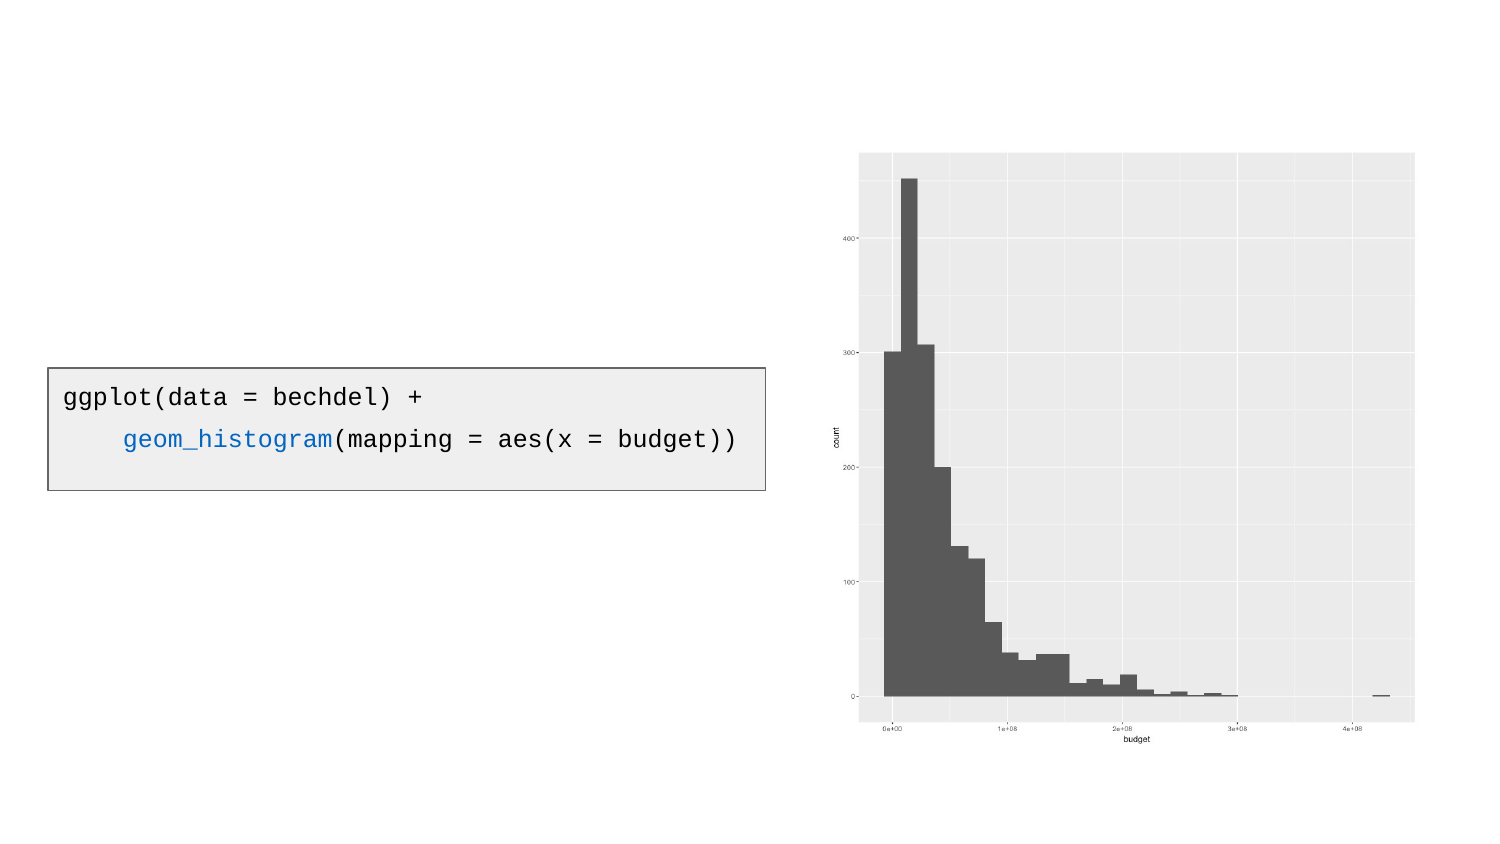

ggplot(data = bechdel) +
     geom_histogram(mapping = aes(x = budget))